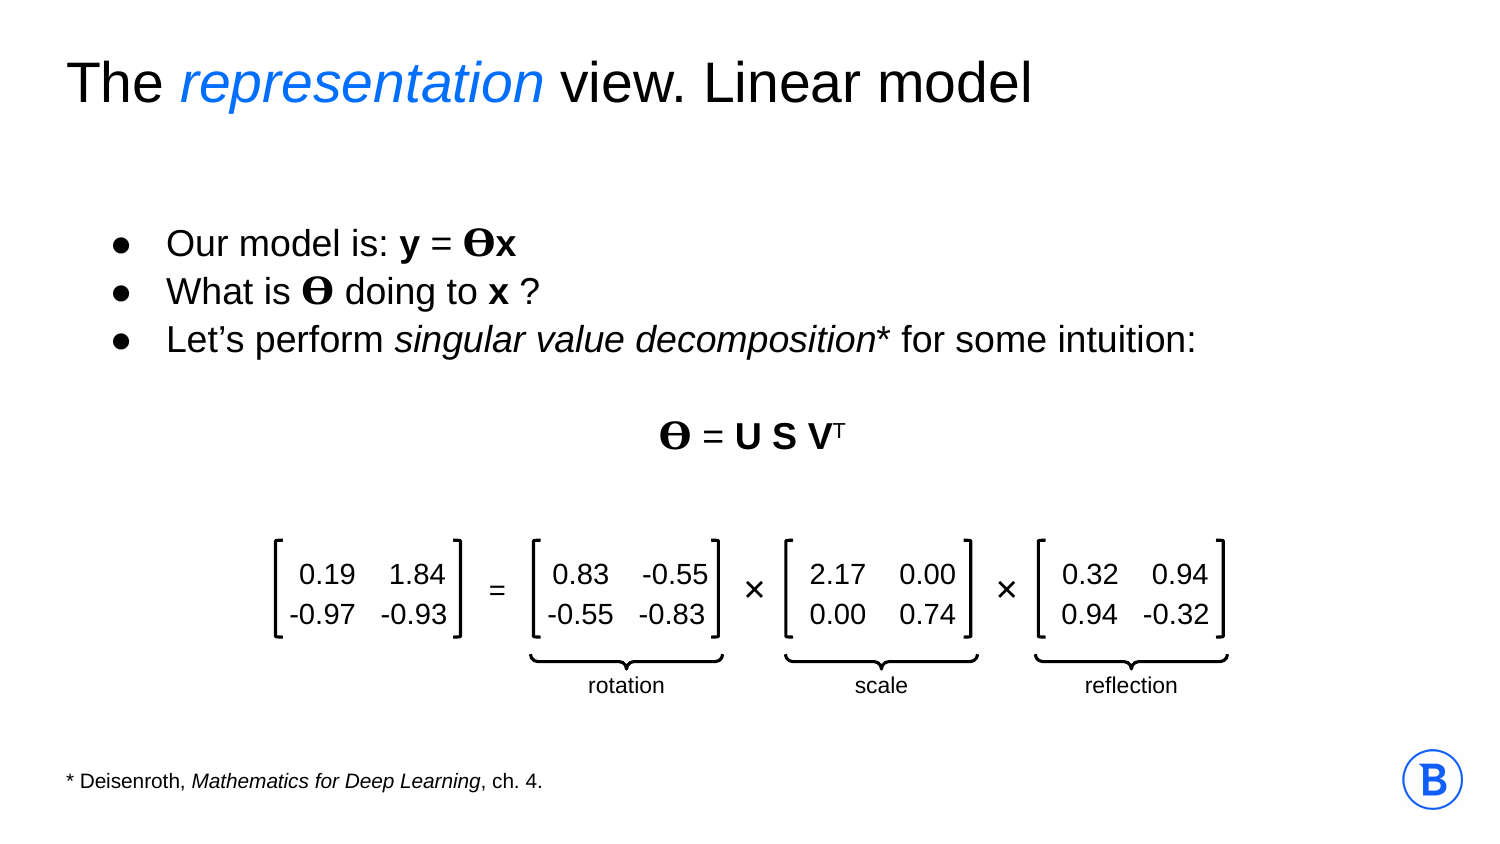

# The representation view. Linear model
Our model is: y = 𝚹x
What is 𝚹 doing to x ?
Let’s perform singular value decomposition* for some intuition:

𝚹 = U S VT
 0.19    1.84
-0.97   -0.93

 0.83    -0.55
-0.55   -0.83

 2.17    0.00
 0.00    0.74

 0.32    0.94
 0.94   -0.32

=
✕
✕

rotation

scale

reflection
* Deisenroth, Mathematics for Deep Learning, ch. 4.